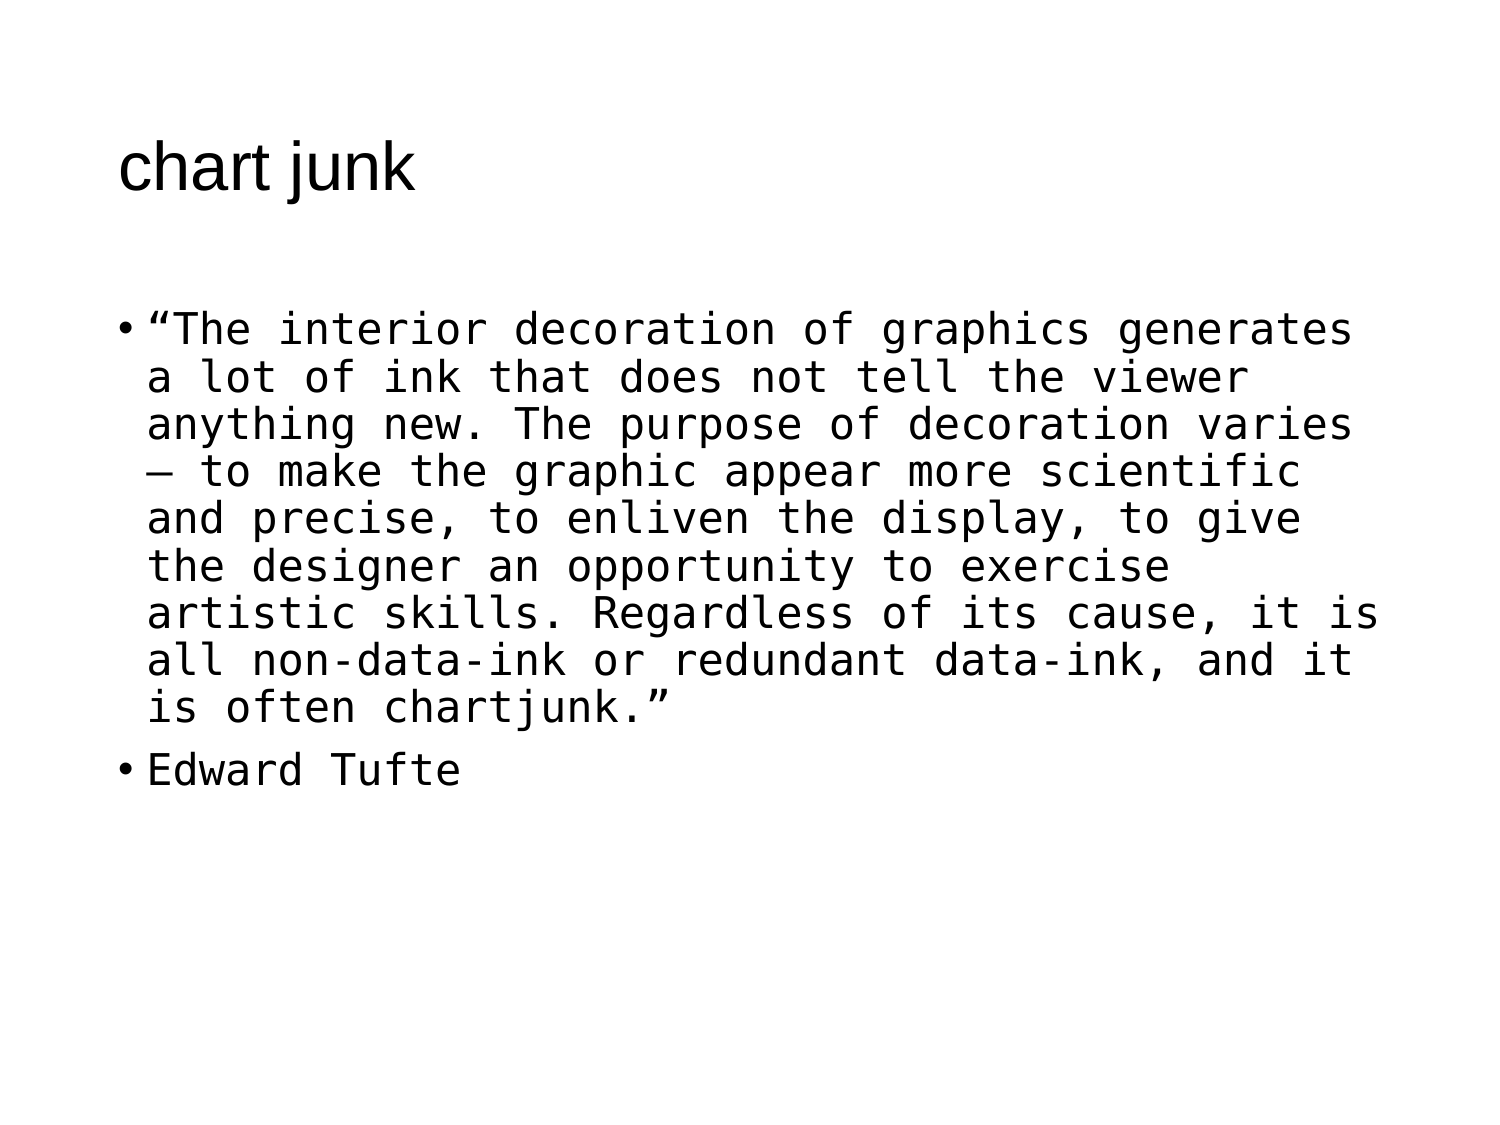

# chart junk
“The interior decoration of graphics generates a lot of ink that does not tell the viewer anything new. The purpose of decoration varies — to make the graphic appear more scientific and precise, to enliven the display, to give the designer an opportunity to exercise artistic skills. Regardless of its cause, it is all non-data-ink or redundant data-ink, and it is often chartjunk.”
Edward Tufte